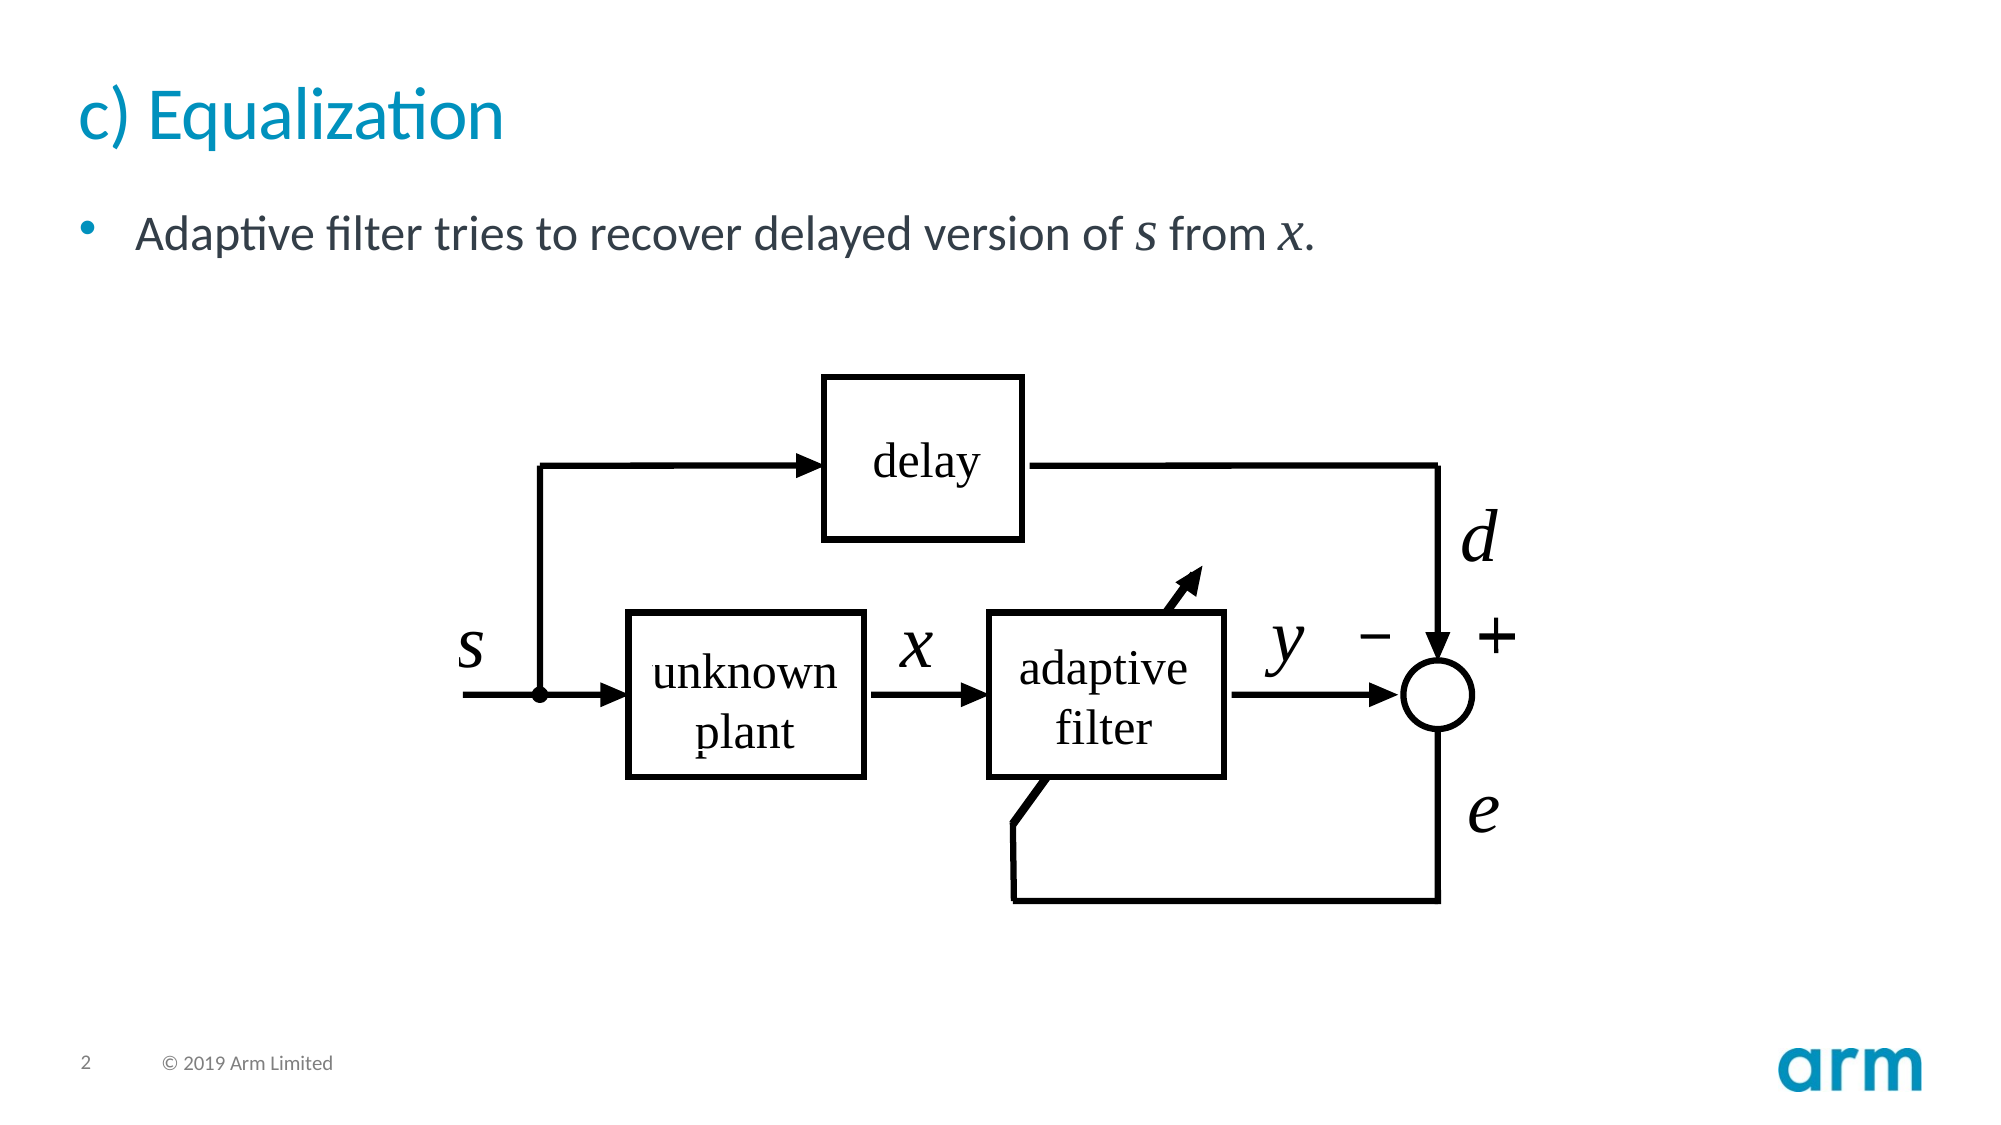

# c) Equalization
Adaptive filter tries to recover delayed version of s from x.

delay

d

y
s
x

adaptive
filter

unknown
plant

e